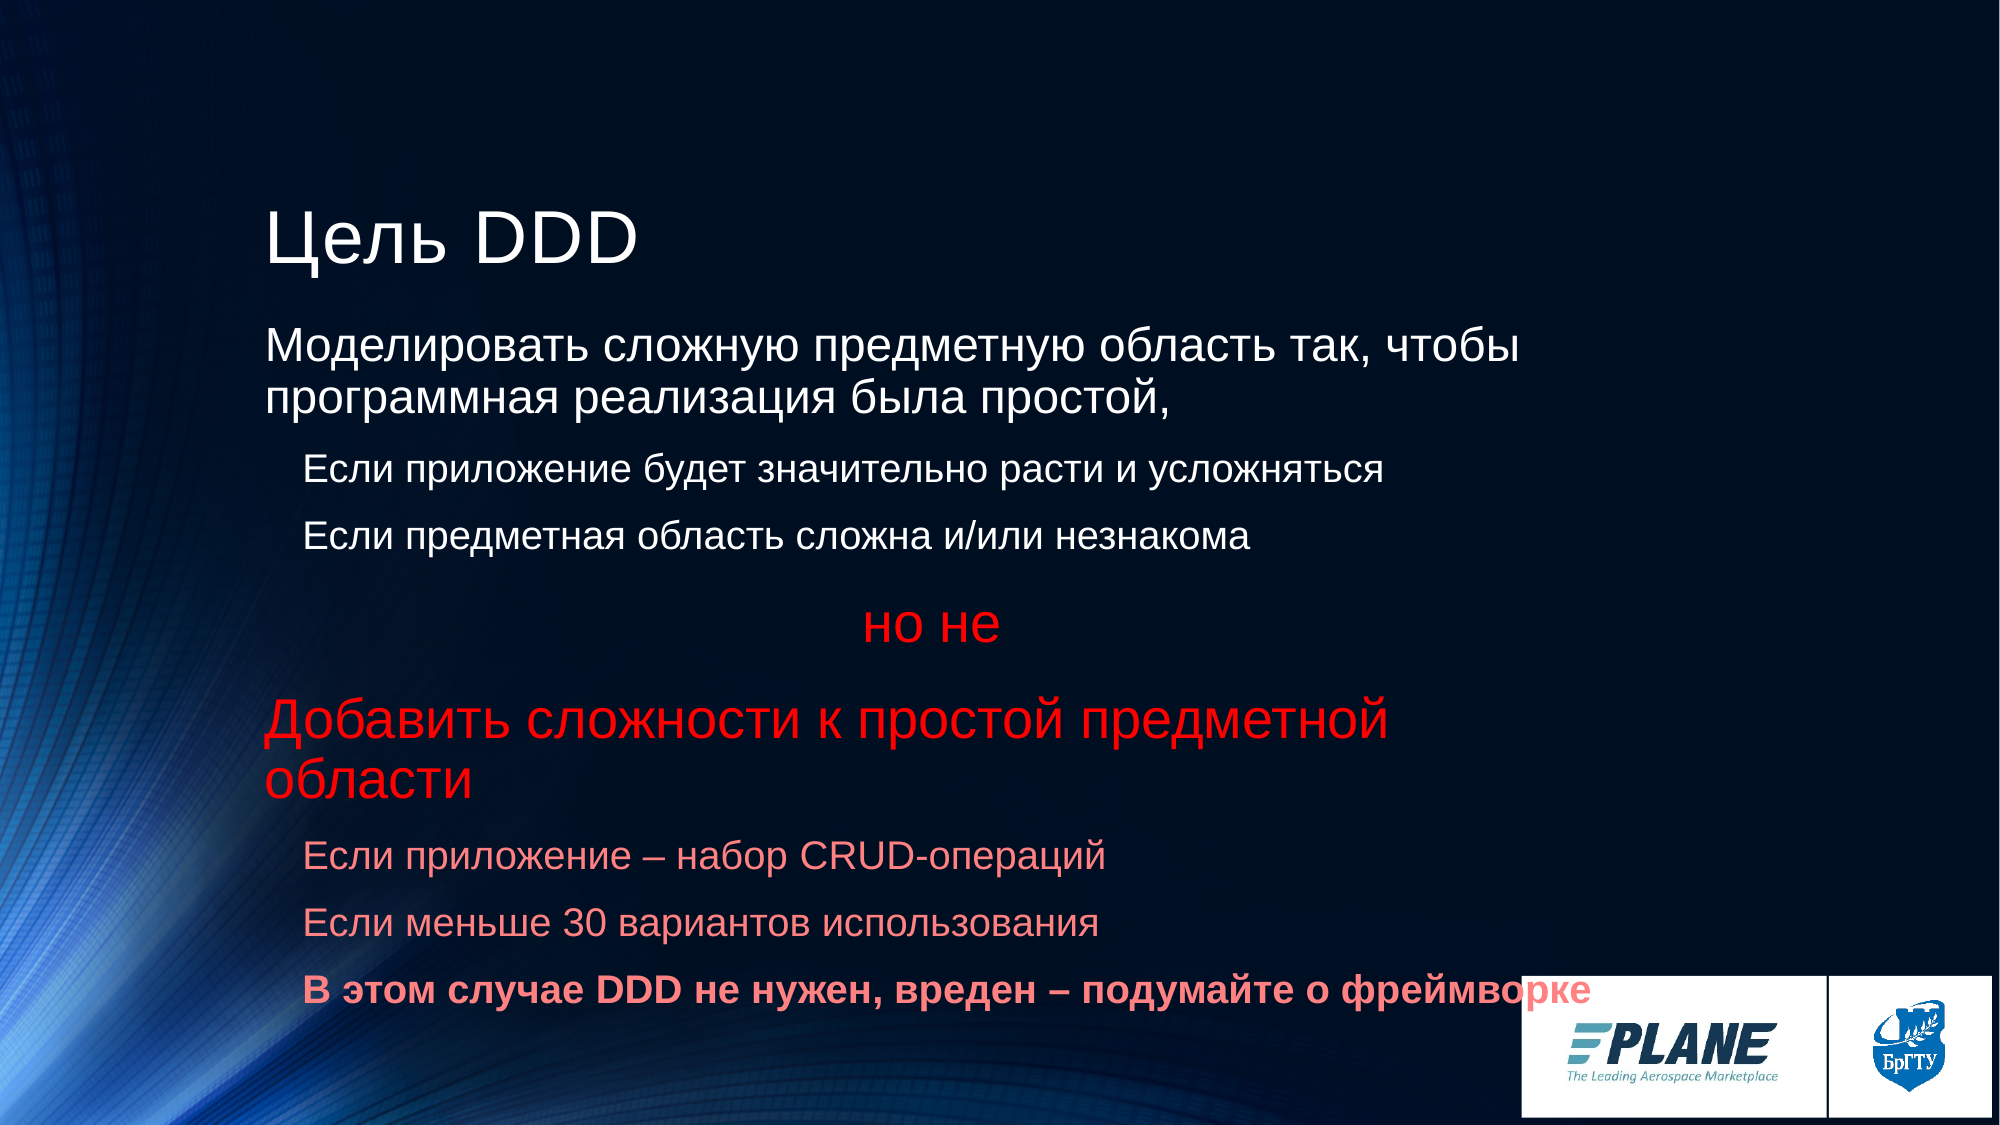

# Цель DDD
Моделировать сложную предметную область так, чтобы программная реализация была простой,
Если приложение будет значительно расти и усложняться
Если предметная область сложна и/или незнакома
но не
Добавить сложности к простой предметной области
Если приложение – набор CRUD-операций
Если меньше 30 вариантов использования
В этом случае DDD не нужен, вреден – подумайте о фреймворке